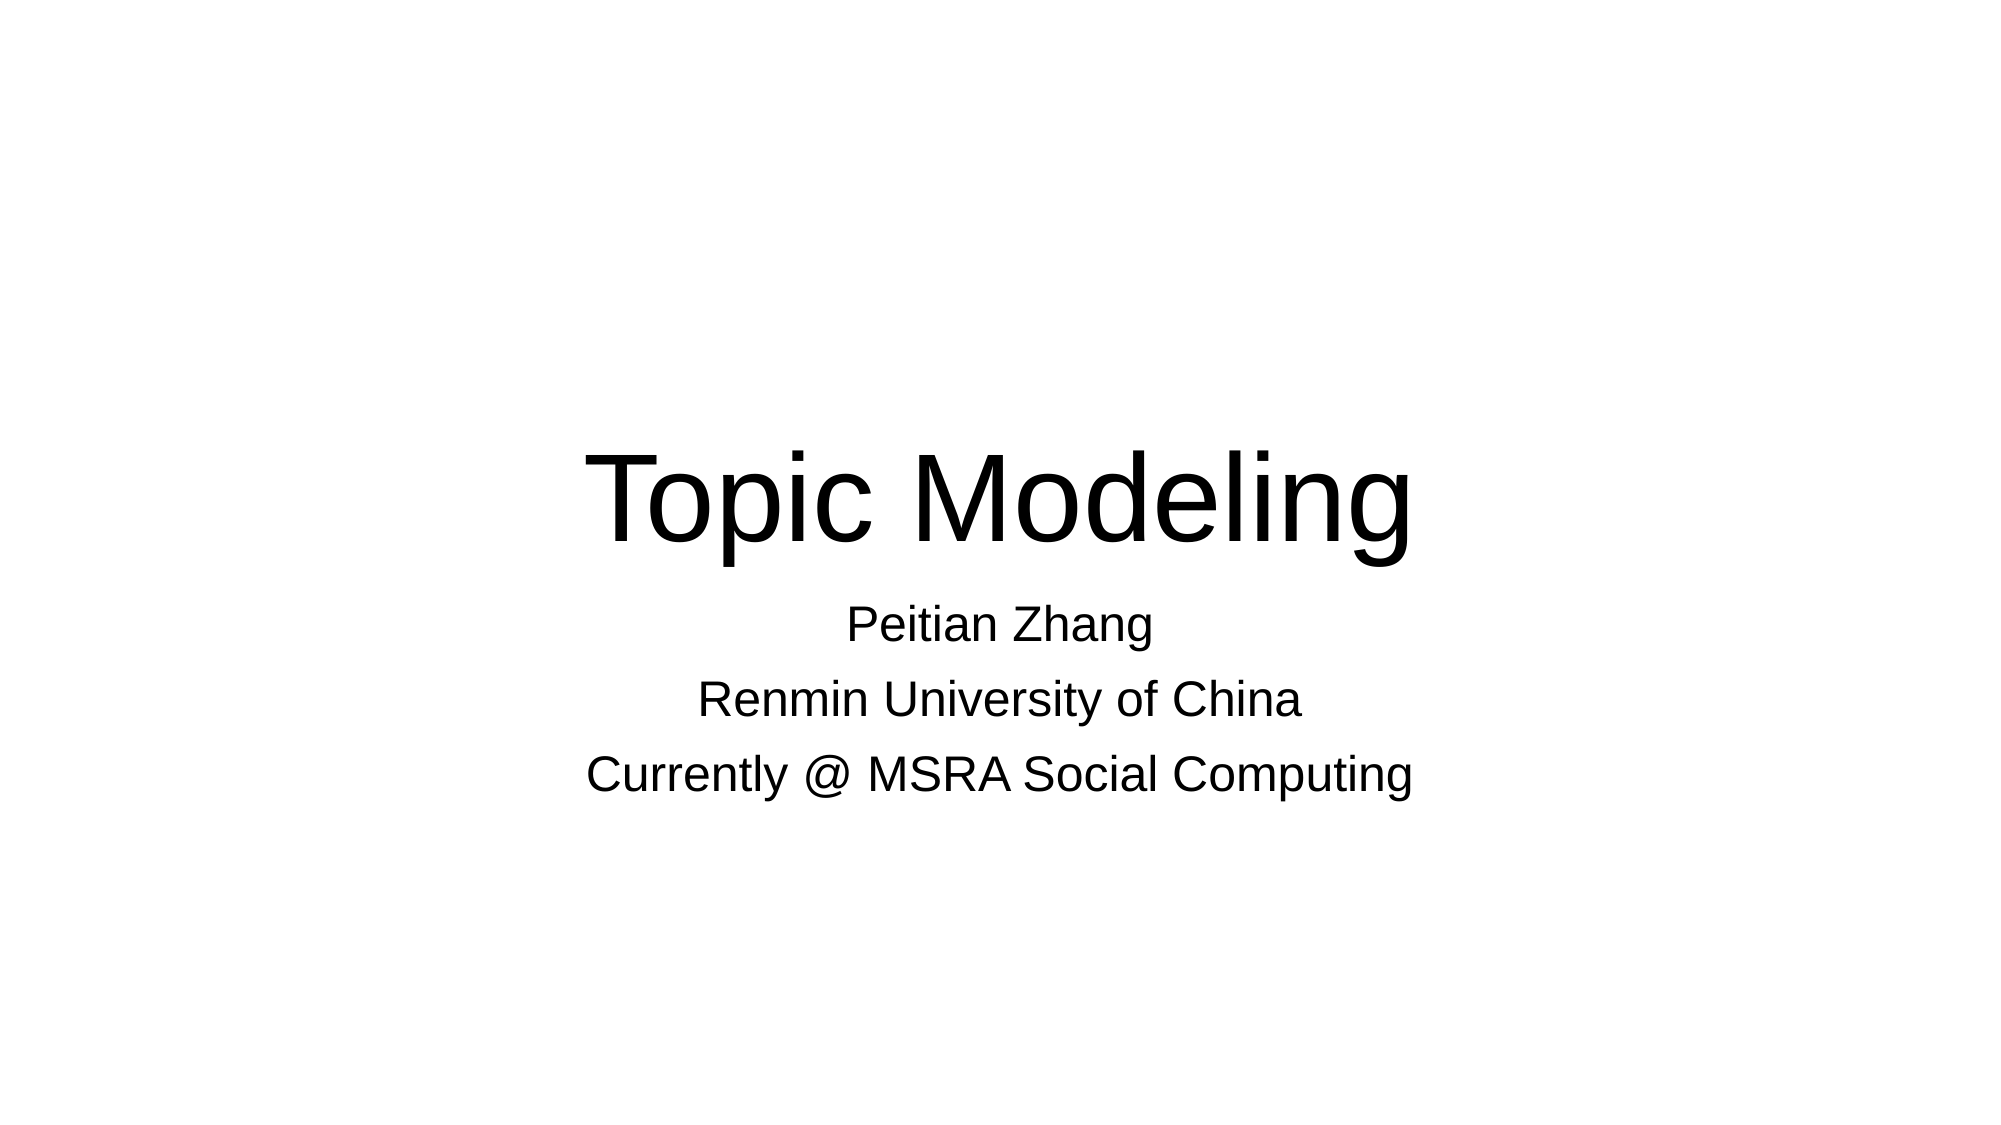

# Topic Modeling
Peitian Zhang
Renmin University of China
Currently @ MSRA Social Computing